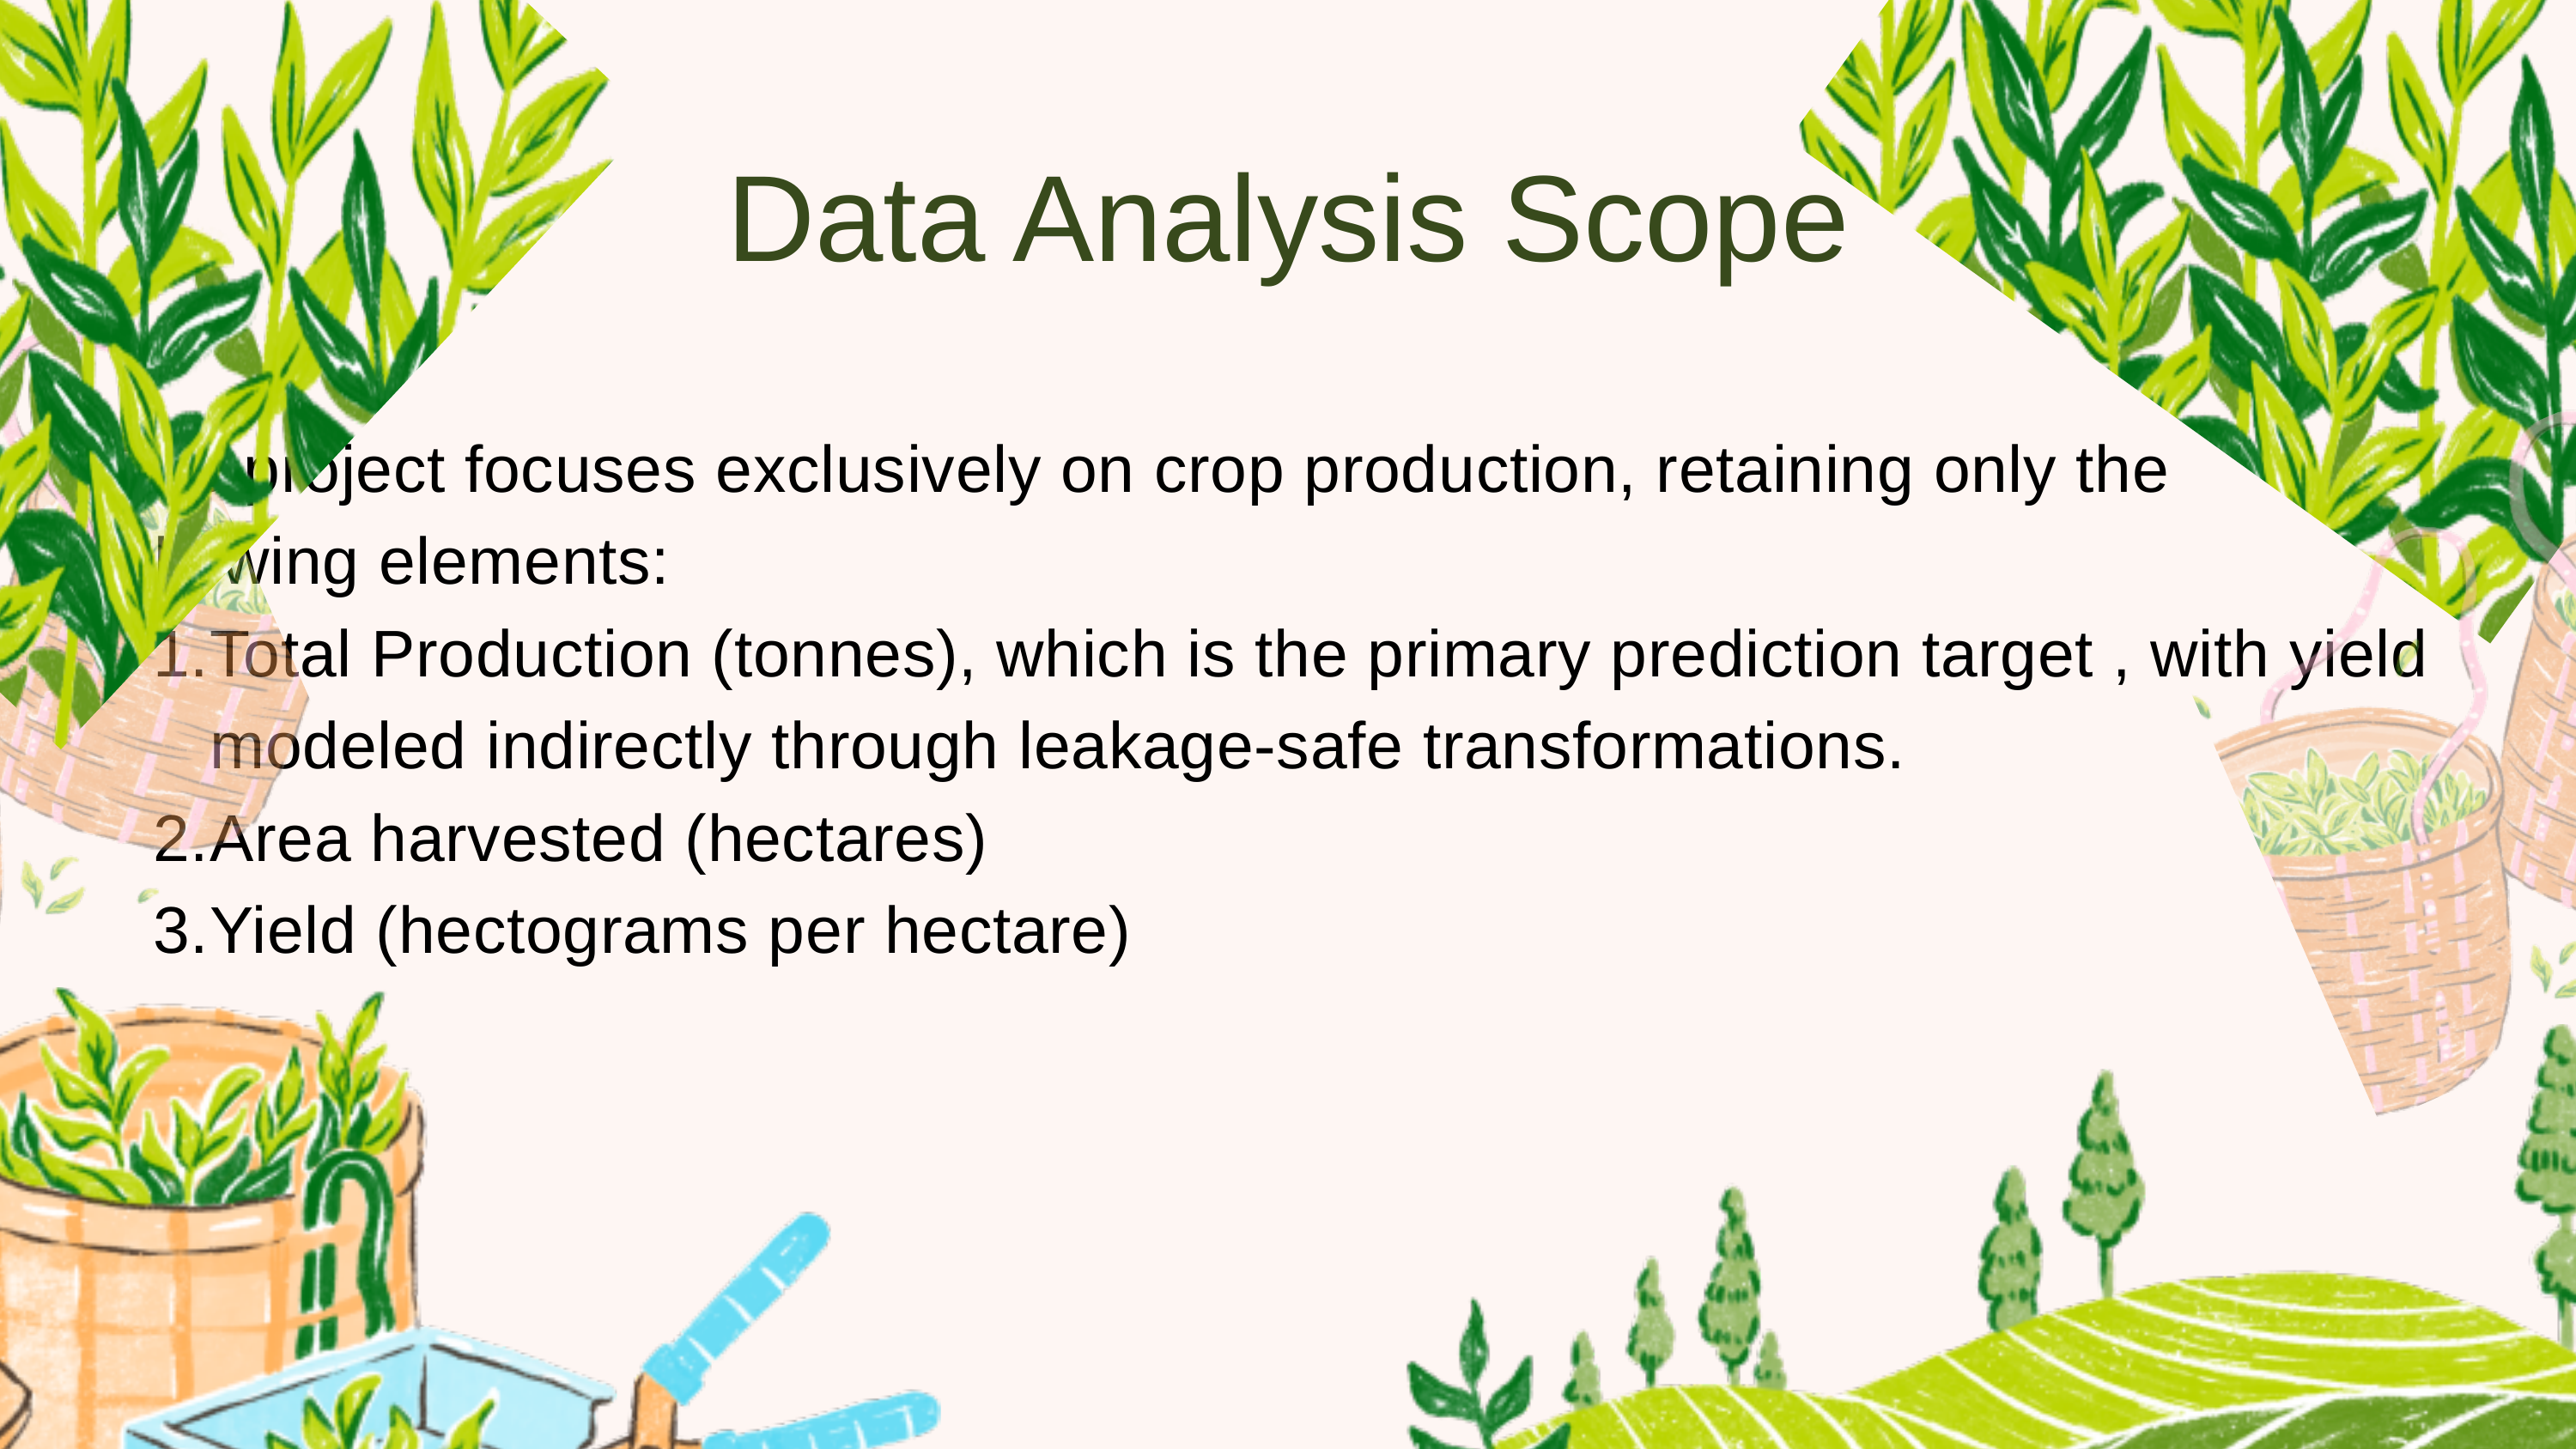

Data Analysis Scope

This project focuses exclusively on crop production, retaining only the following elements:
Total Production (tonnes), which is the primary prediction target , with yield modeled indirectly through leakage-safe transformations.
Area harvested (hectares)
Yield (hectograms per hectare)